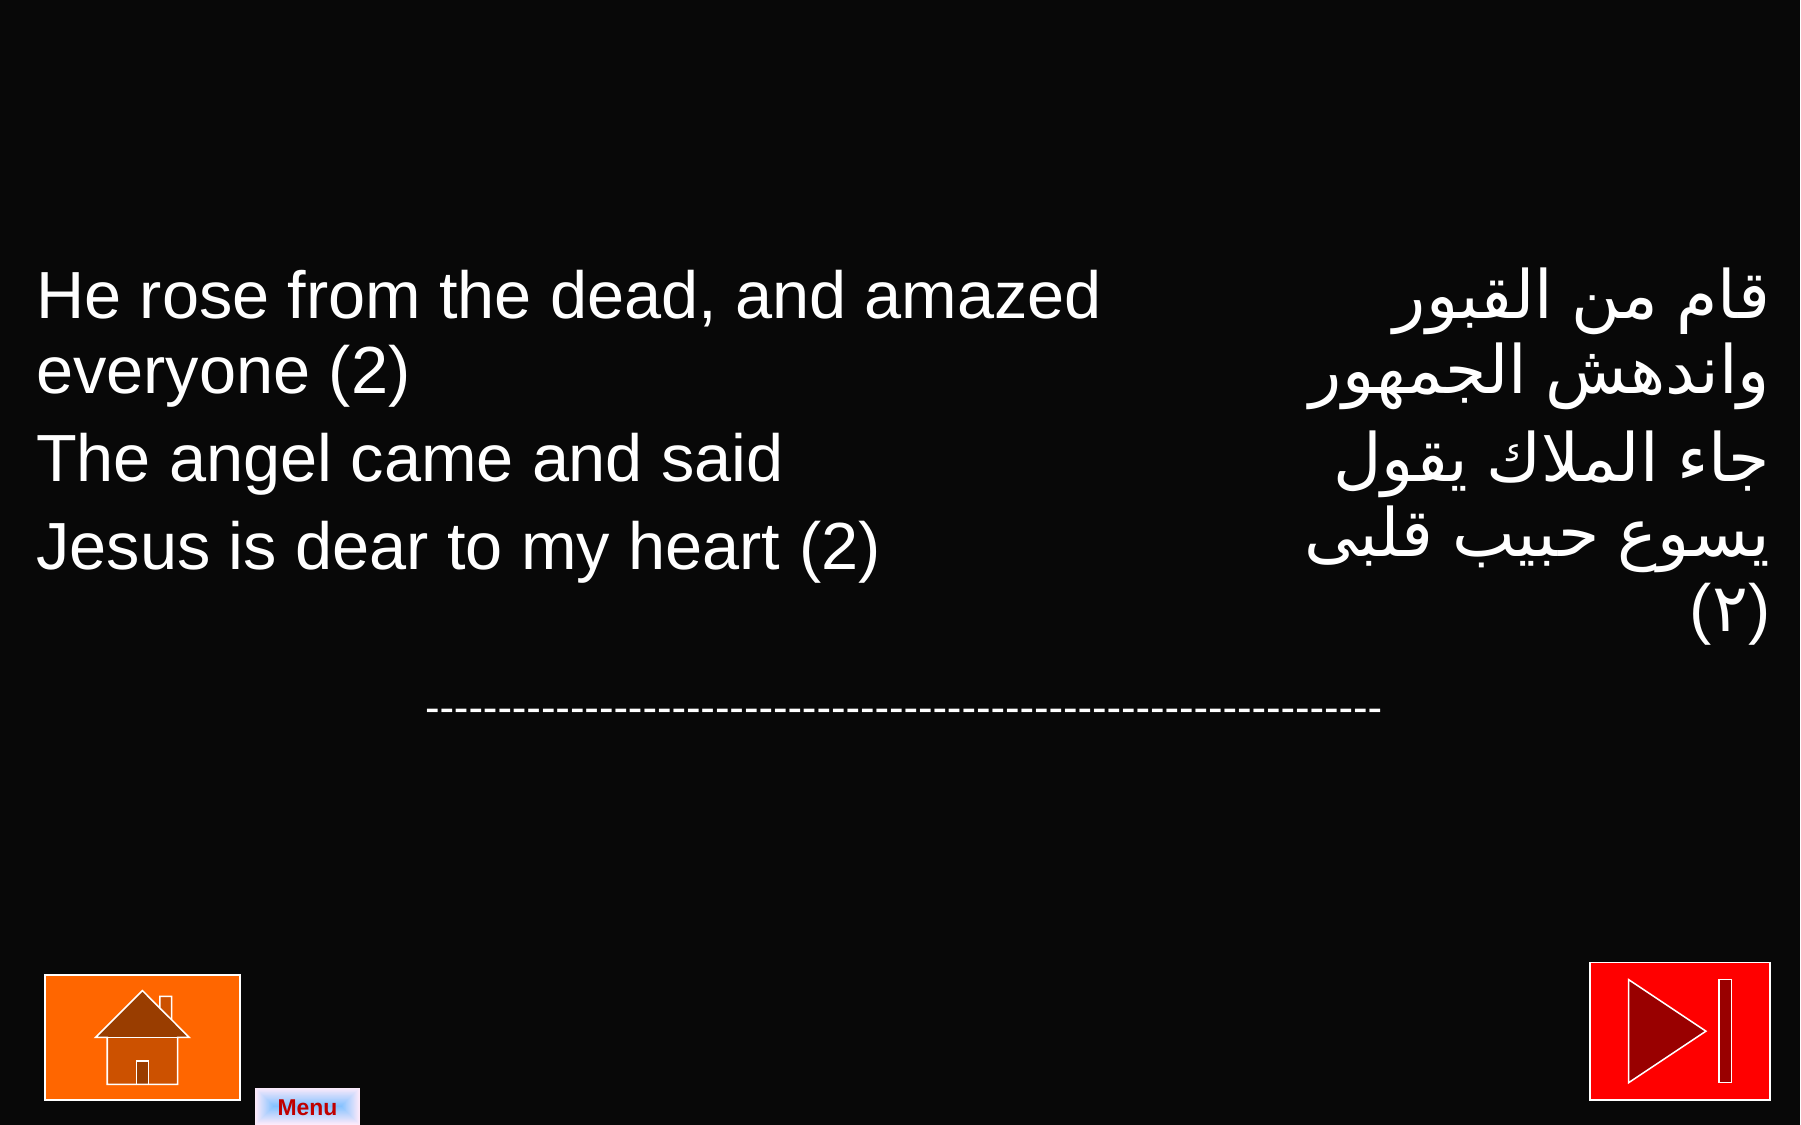

| He rose from the dead, and amazed everyone (2) The angel came and said Jesus is dear to my heart (2) | قام من القبور واندهش الجمهور جاء الملاك يقول يسوع حبيب قلبى (٢) |
| --- | --- |
| ------------------------------------------------------------------ |  |

Menu